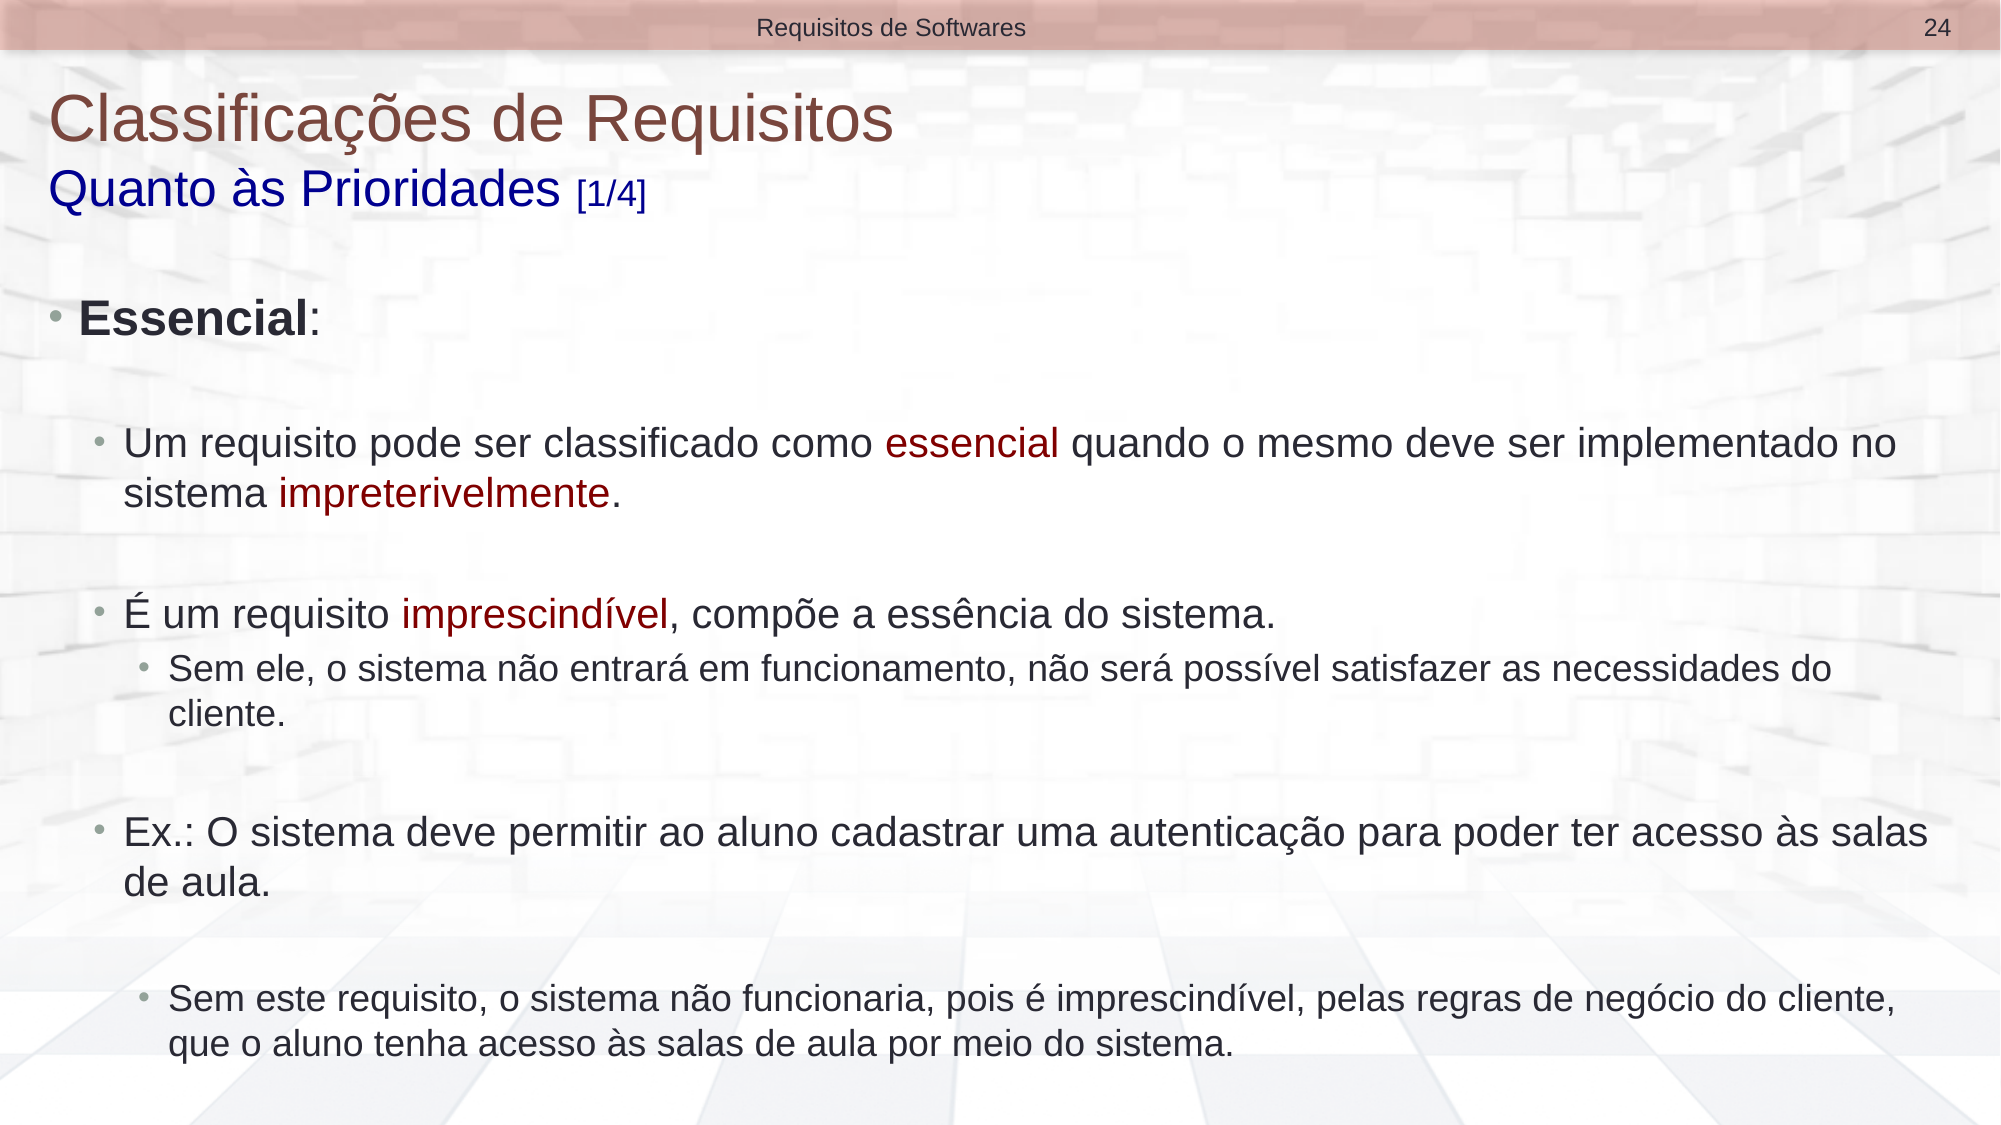

24
Requisitos de Softwares
# Classificações de Requisitos Quanto às Prioridades [1/4]
Essencial:

Um requisito pode ser classificado como essencial quando o mesmo deve ser implementado no sistema impreterivelmente.

É um requisito imprescindível, compõe a essência do sistema.
Sem ele, o sistema não entrará em funcionamento, não será possível satisfazer as necessidades do cliente.

Ex.: O sistema deve permitir ao aluno cadastrar uma autenticação para poder ter acesso às salas de aula.

Sem este requisito, o sistema não funcionaria, pois é imprescindível, pelas regras de negócio do cliente, que o aluno tenha acesso às salas de aula por meio do sistema.